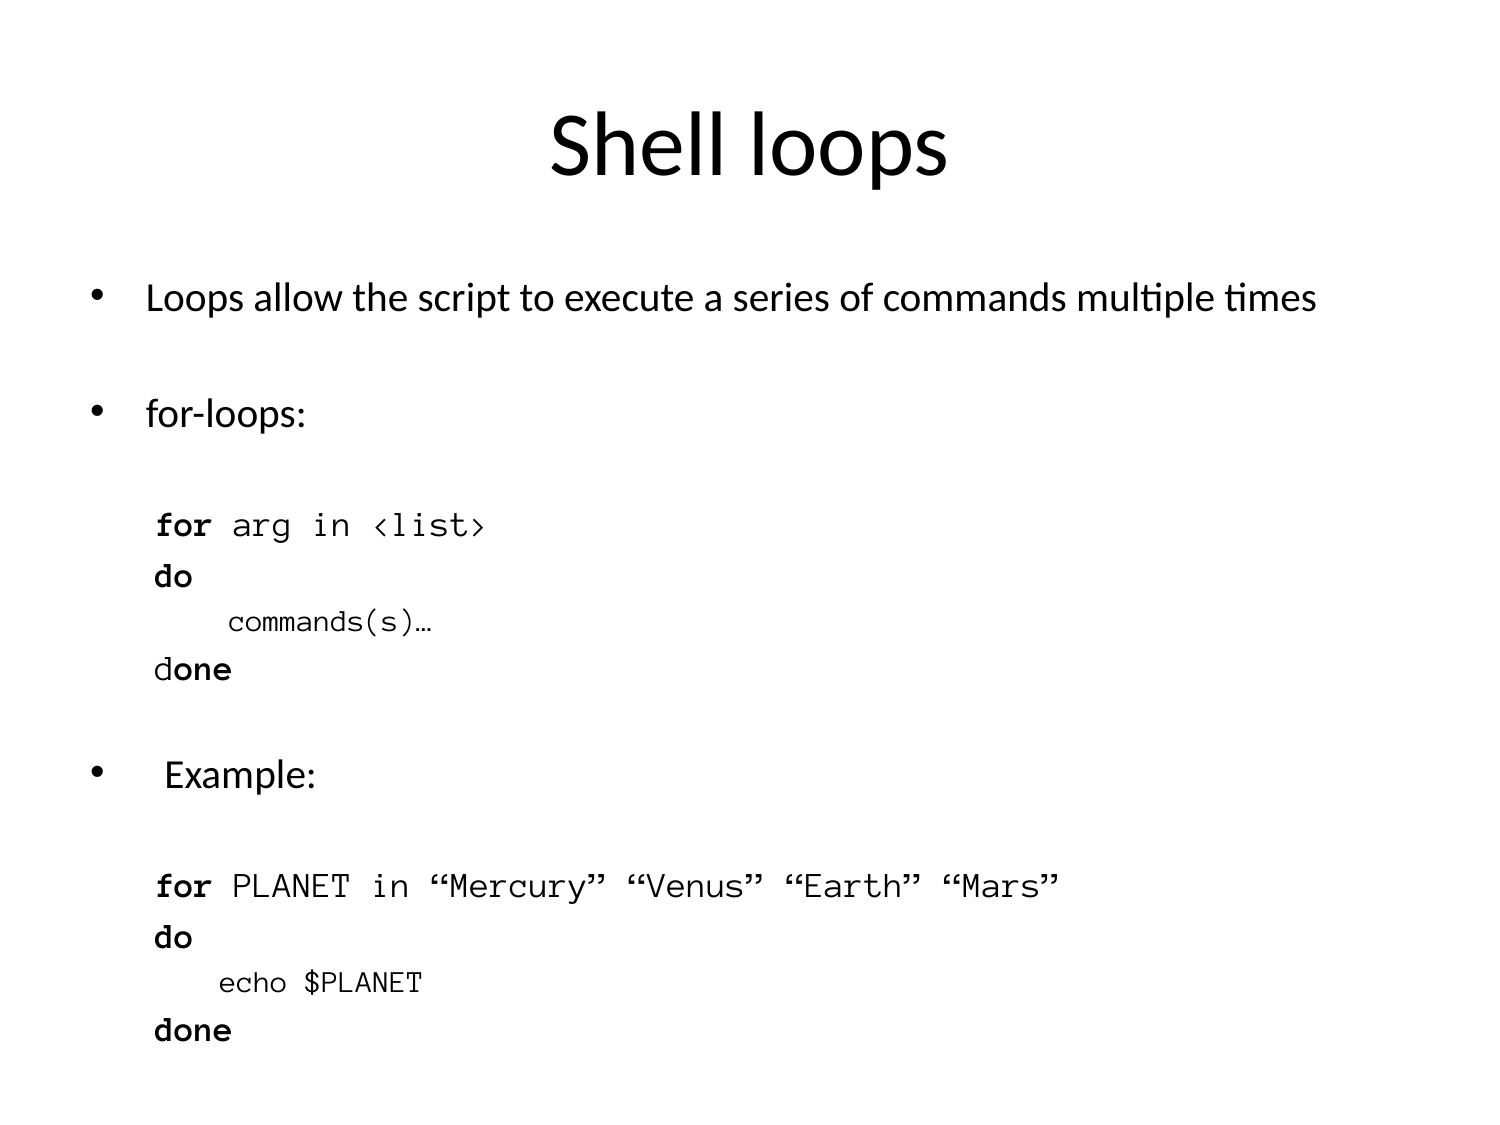

# Shell loops
Loops allow the script to execute a series of commands multiple times

for-loops:

for arg in <list>
do
commands(s)…
done

Example:

for PLANET in “Mercury” “Venus” “Earth” “Mars”
do
echo $PLANET
done